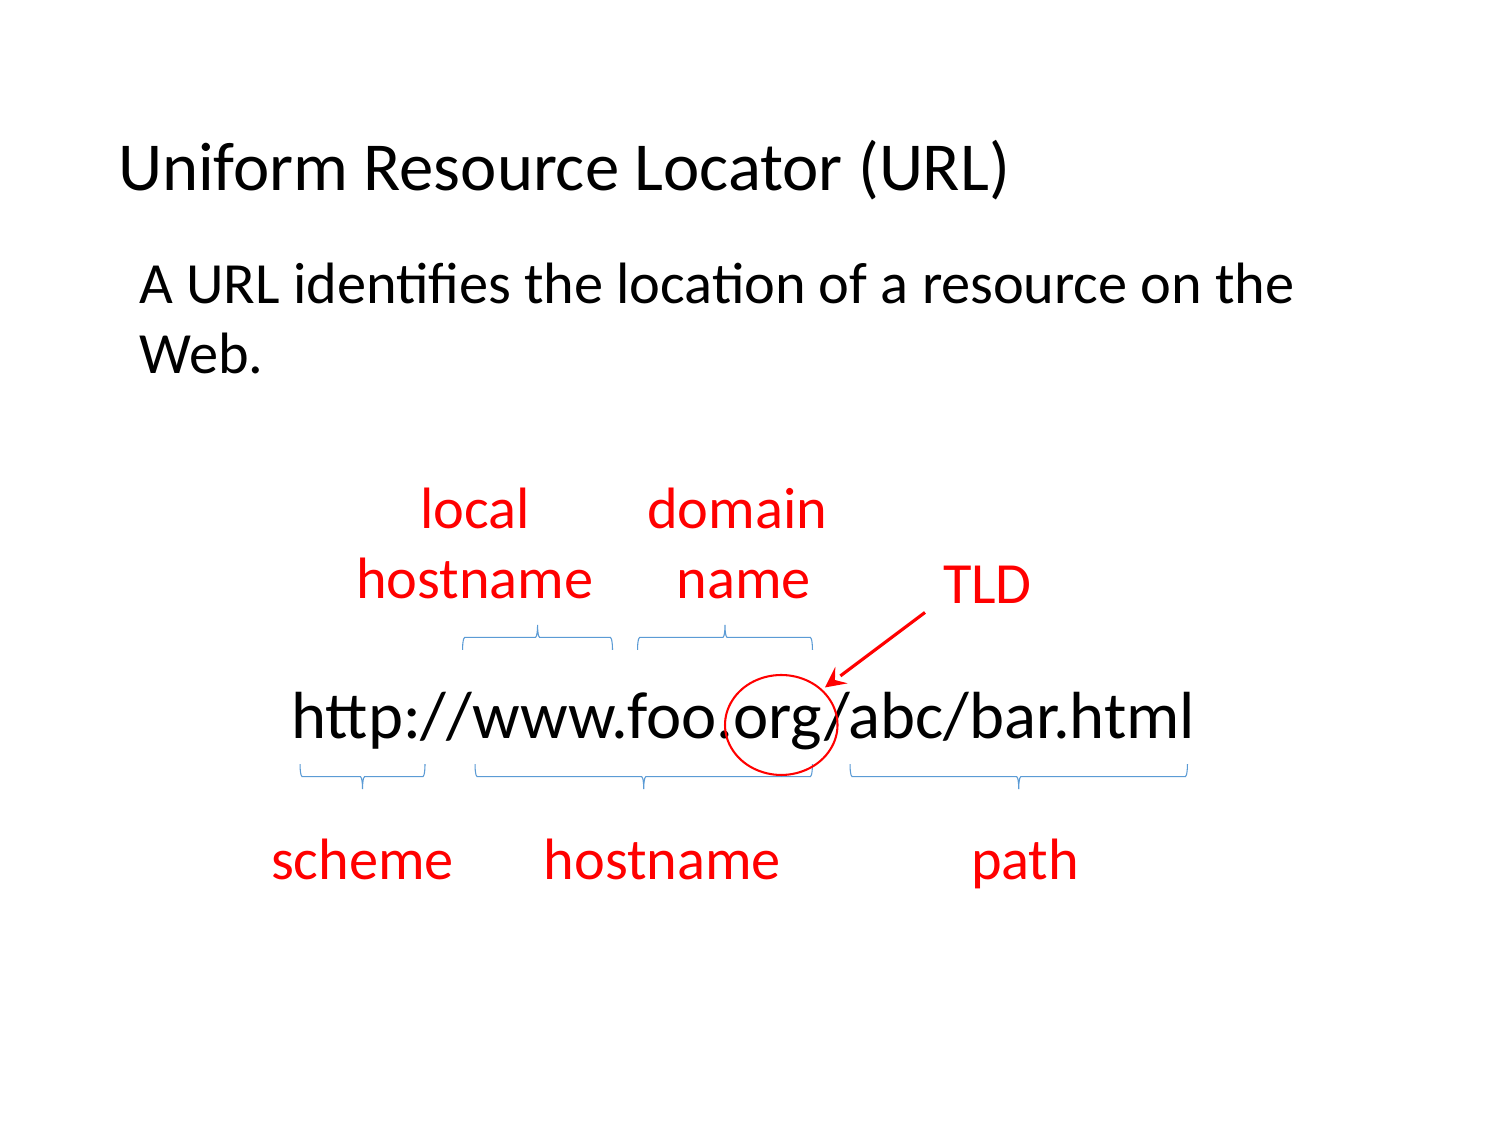

# Uniform Resource Locator (URL)
A URL identifies the location of a resource on the Web.
local
hostname
domain
name
TLD

http://www.foo.org/abc/bar.html

scheme
hostname
path